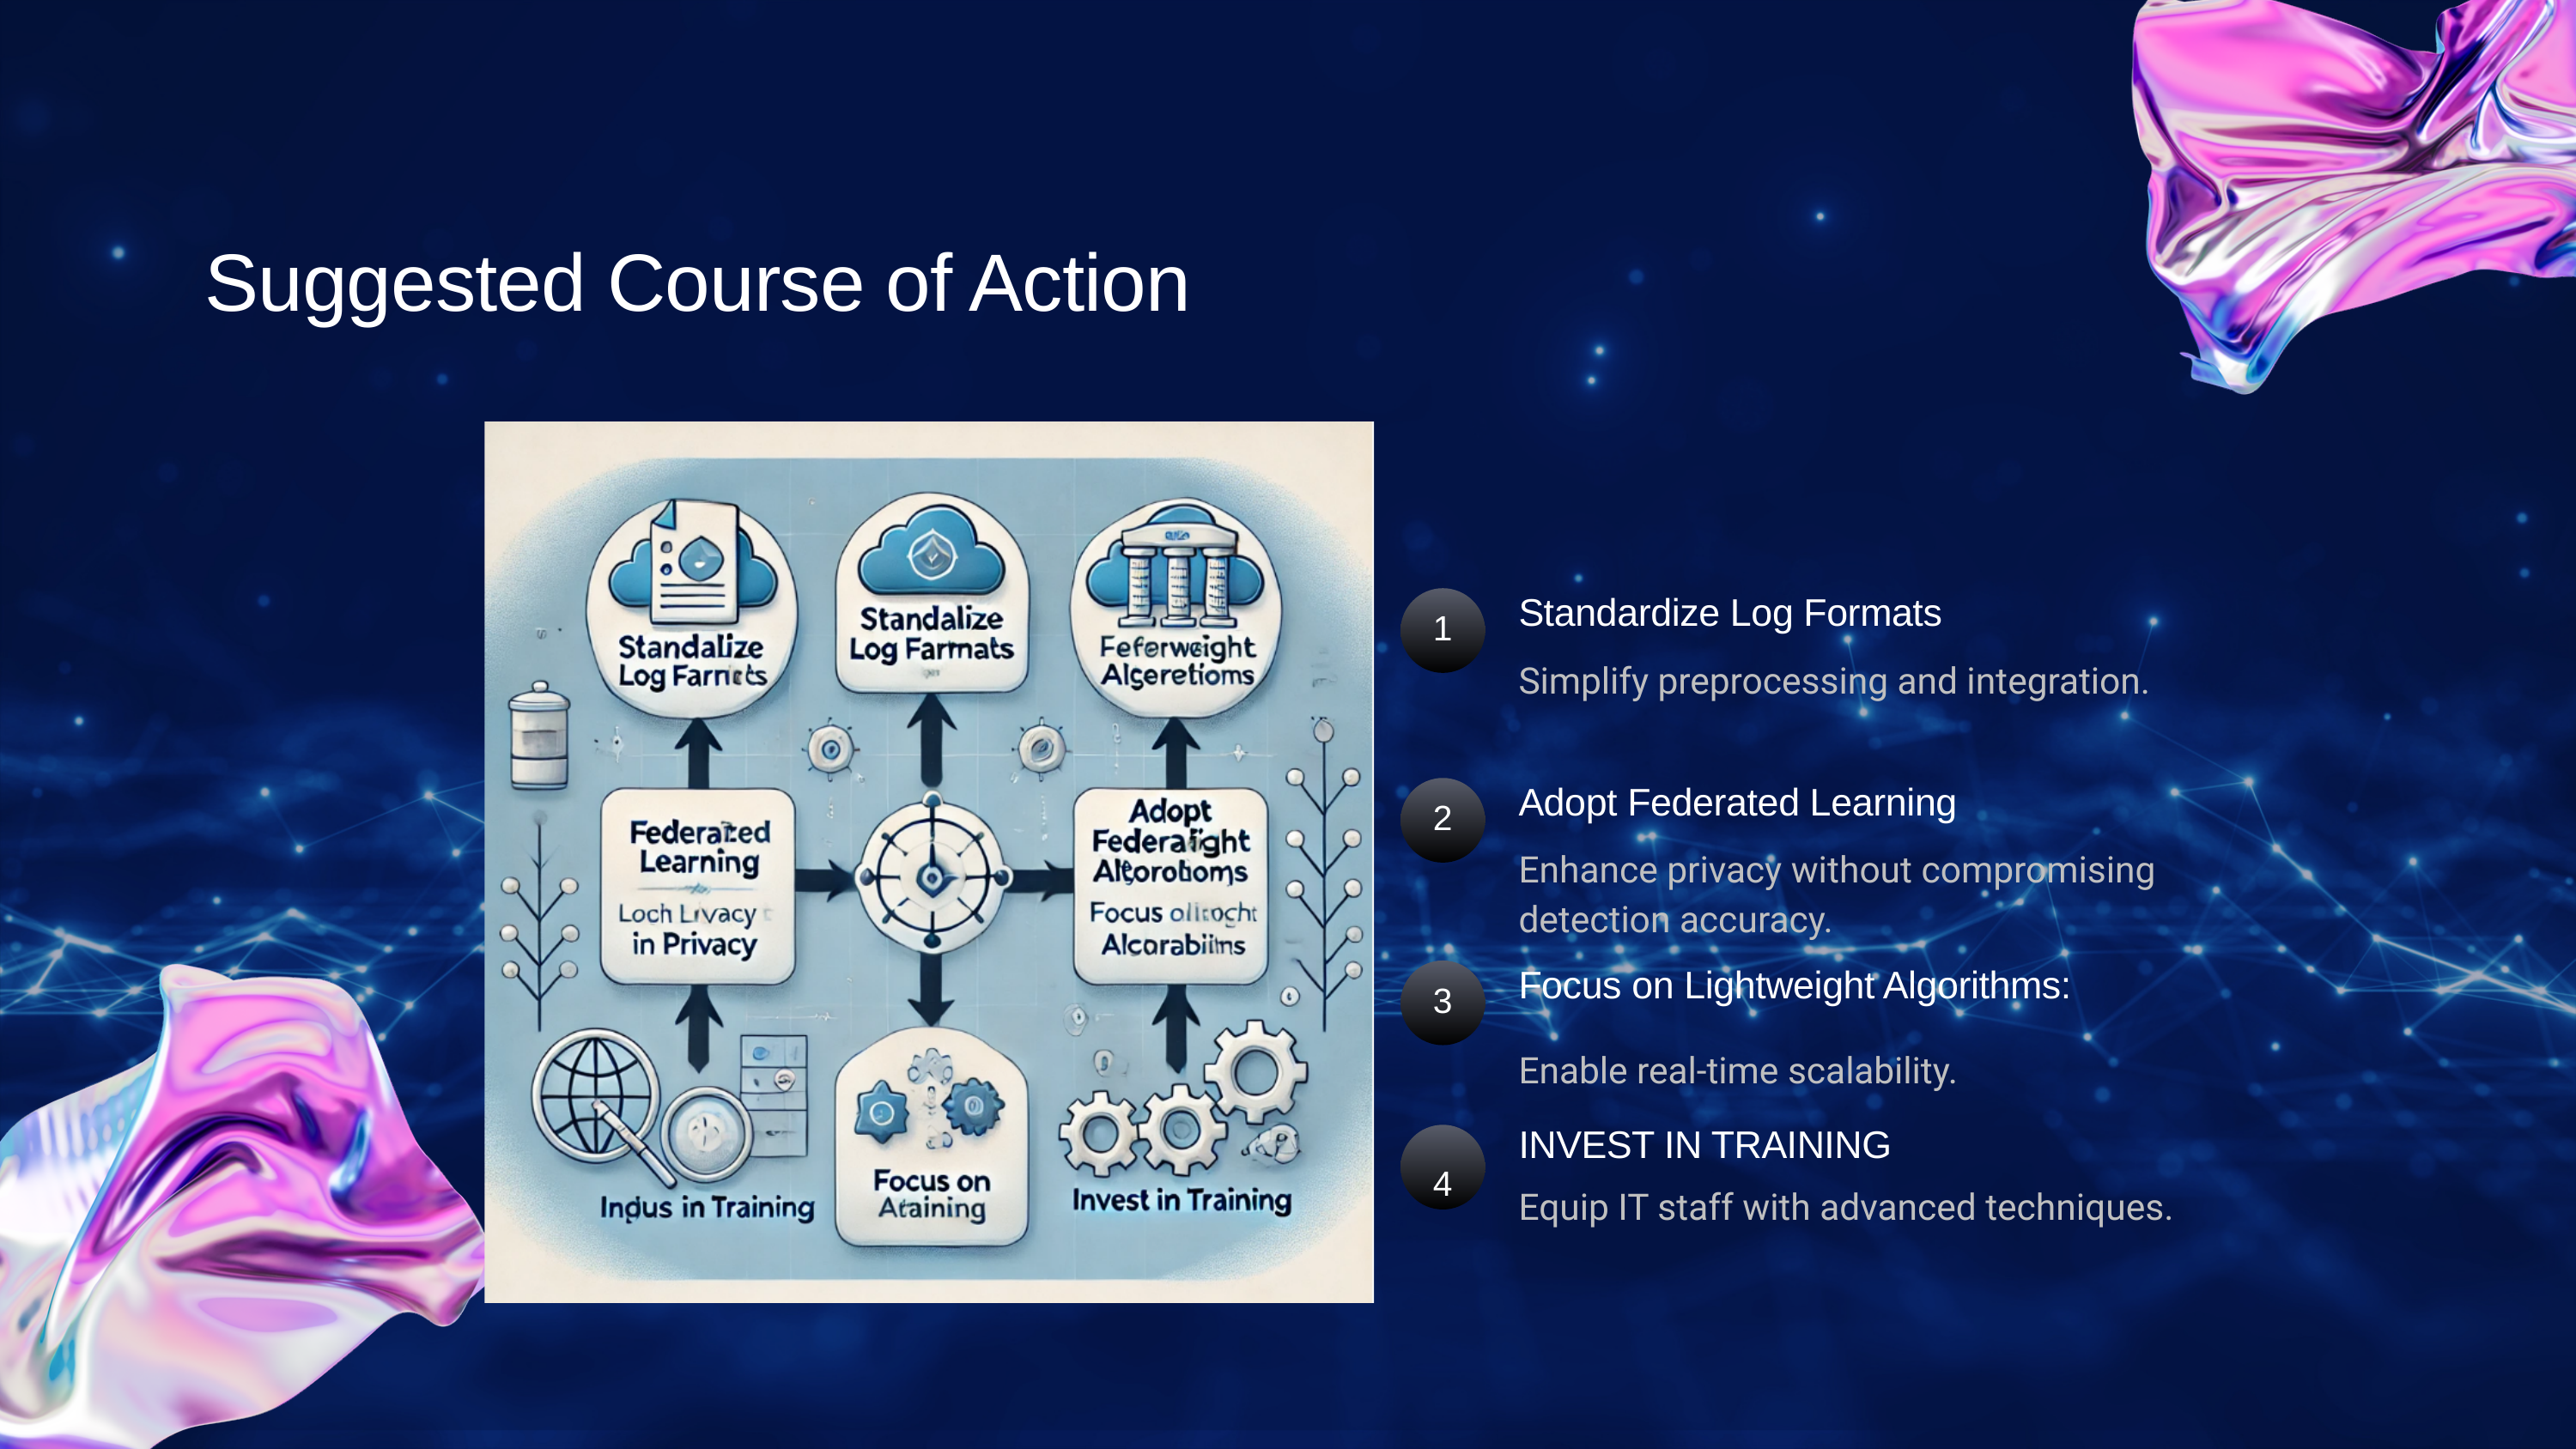

Suggested Course of Action

Standardize Log Formats
1
Simplify preprocessing and integration.

Adopt Federated Learning
2
Enhance privacy without compromising detection accuracy.

Focus on Lightweight Algorithms:
3
Enable real-time scalability.

INVEST IN TRAINING
4
Equip IT staff with advanced techniques.